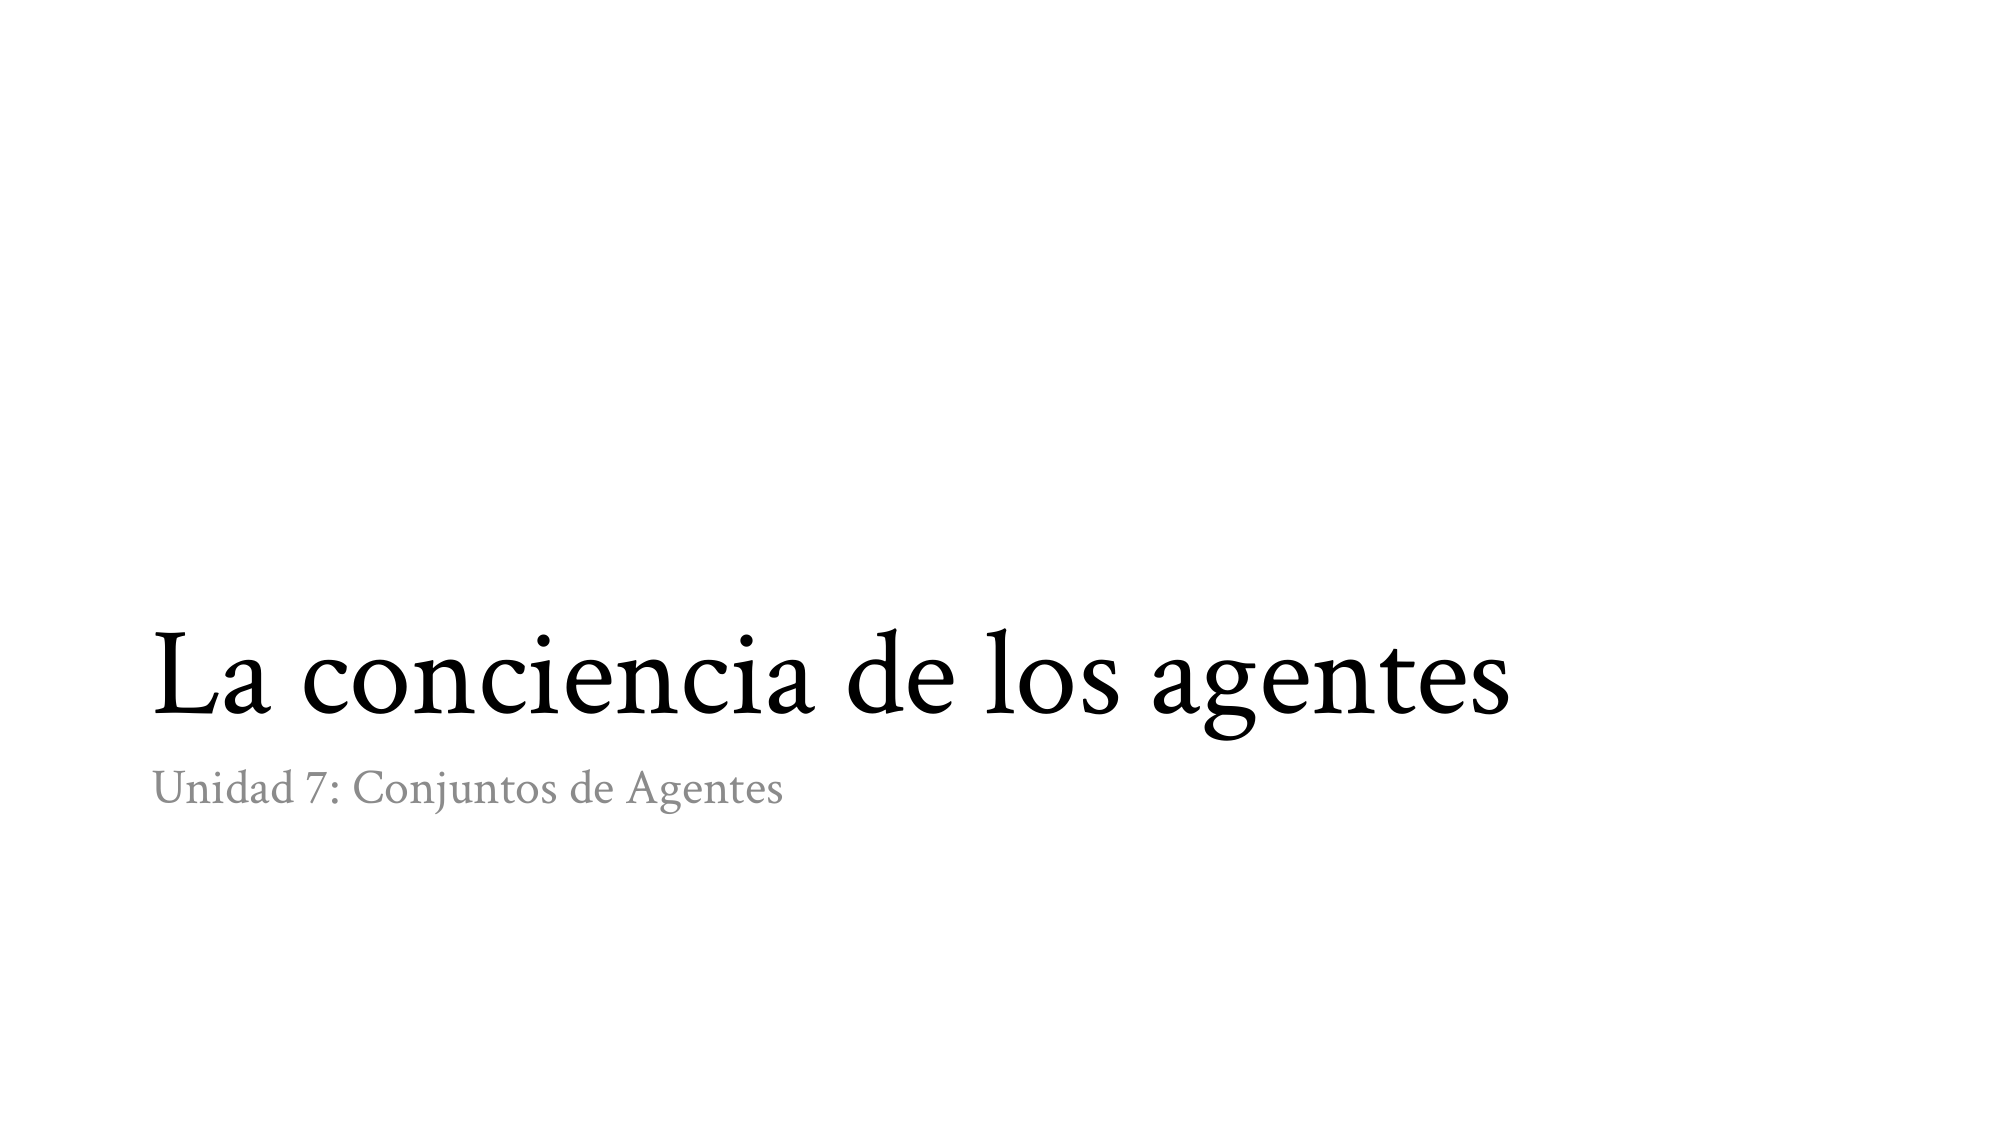

# La conciencia de los agentes
Unidad 7: Conjuntos de Agentes